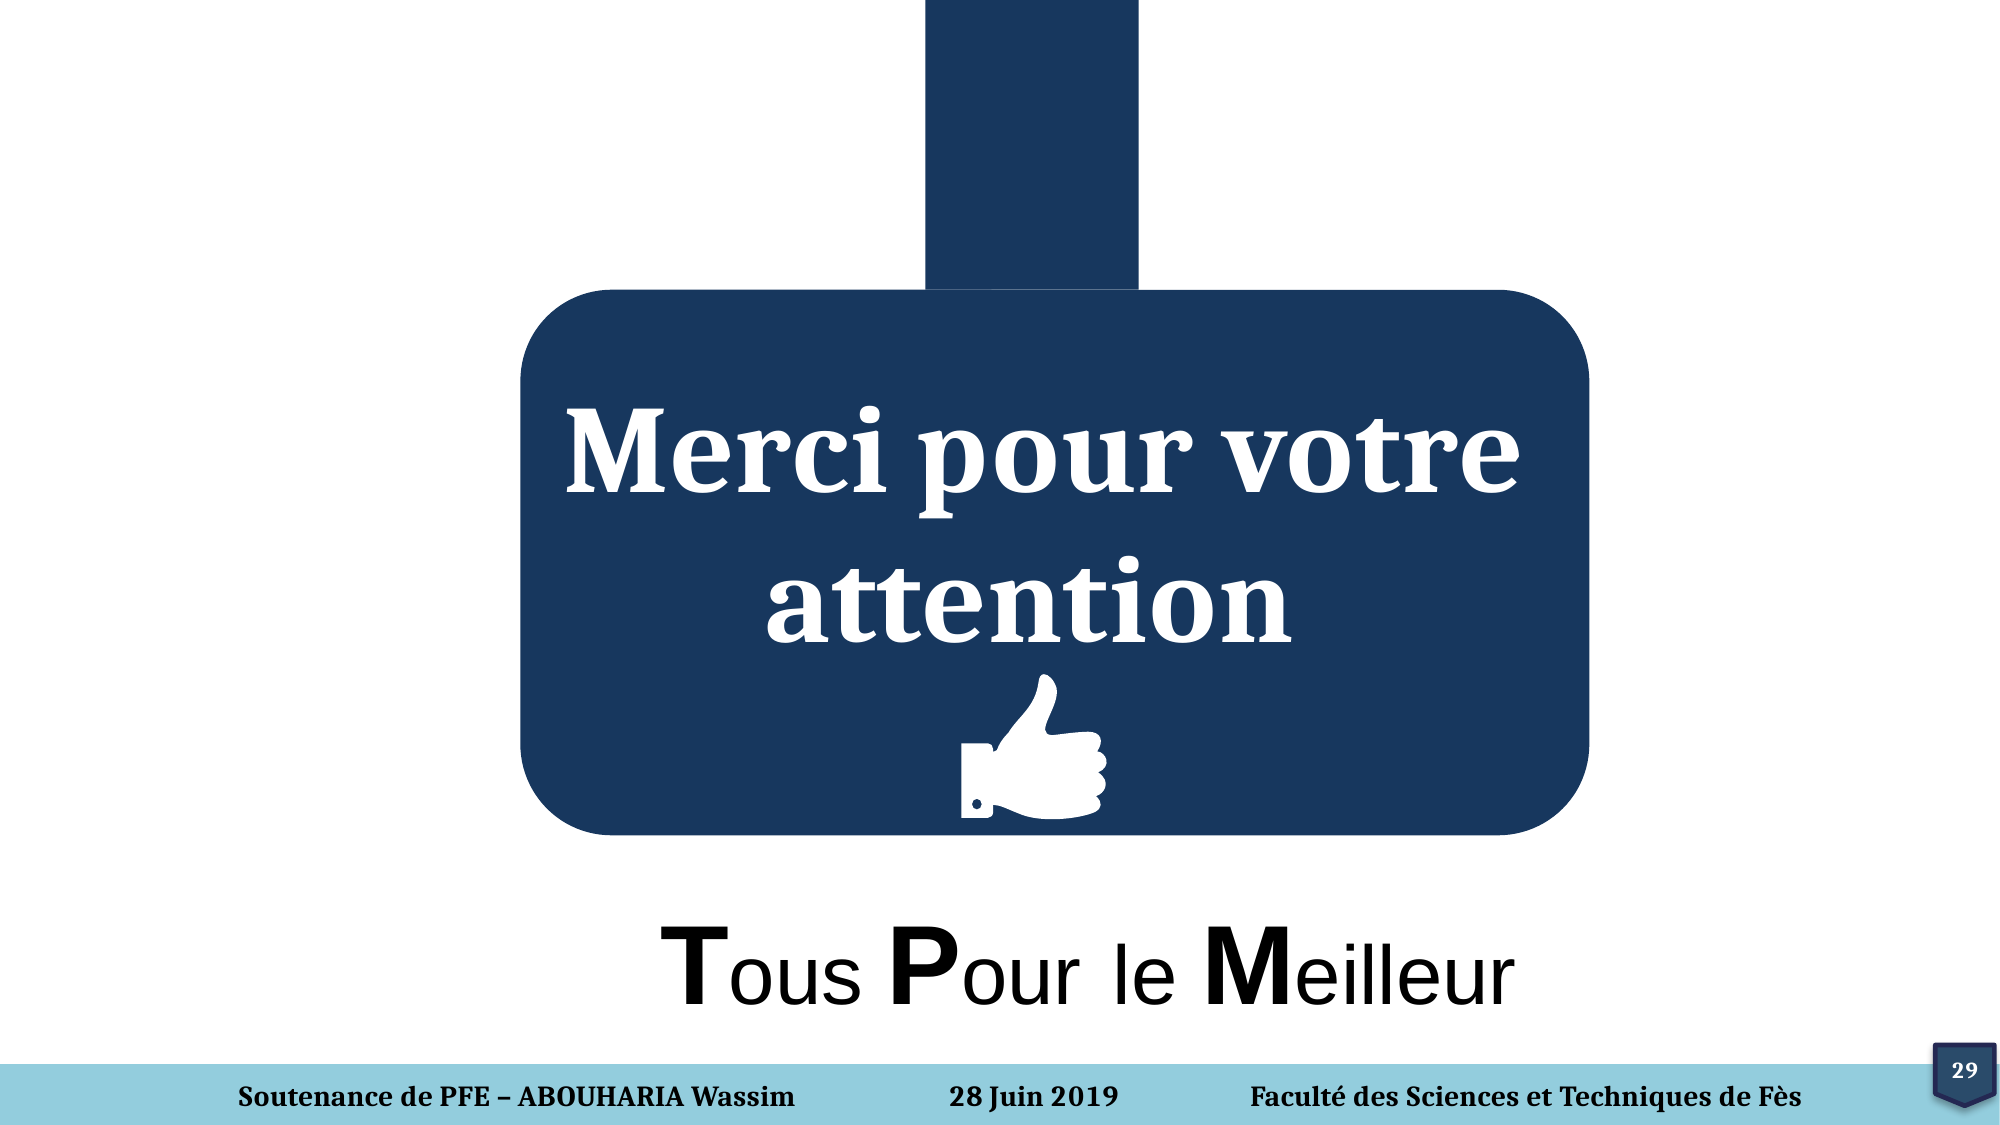

Merci pour votre attention

Tous Pour le Meilleur
29
Soutenance de PFE – ABOUHARIA Wassim
28 Juin 2019
Faculté des Sciences et Techniques de Fès